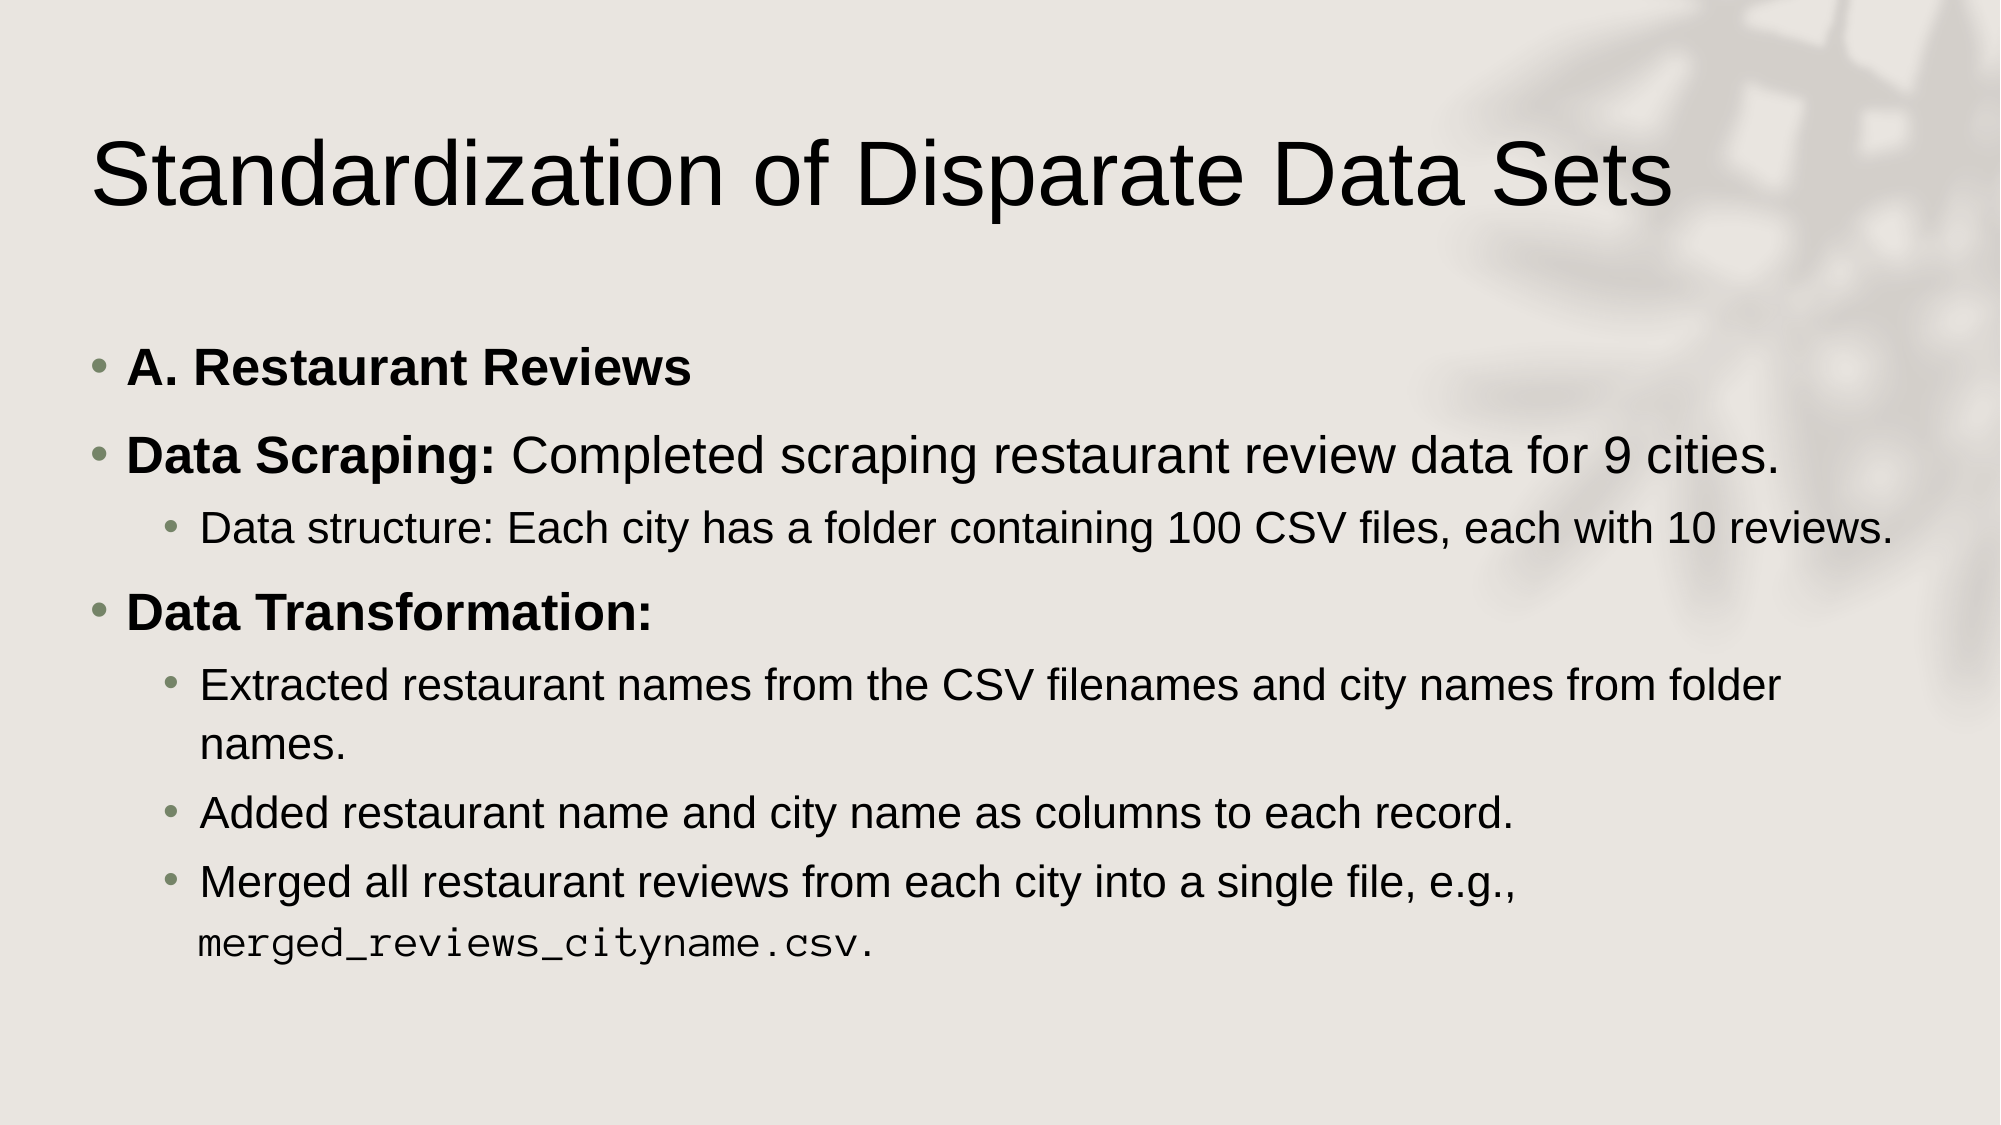

# Standardization of Disparate Data Sets
A. Restaurant Reviews
Data Scraping: Completed scraping restaurant review data for 9 cities.
Data structure: Each city has a folder containing 100 CSV files, each with 10 reviews.
Data Transformation:
Extracted restaurant names from the CSV filenames and city names from folder names.
Added restaurant name and city name as columns to each record.
Merged all restaurant reviews from each city into a single file, e.g., merged_reviews_cityname.csv.